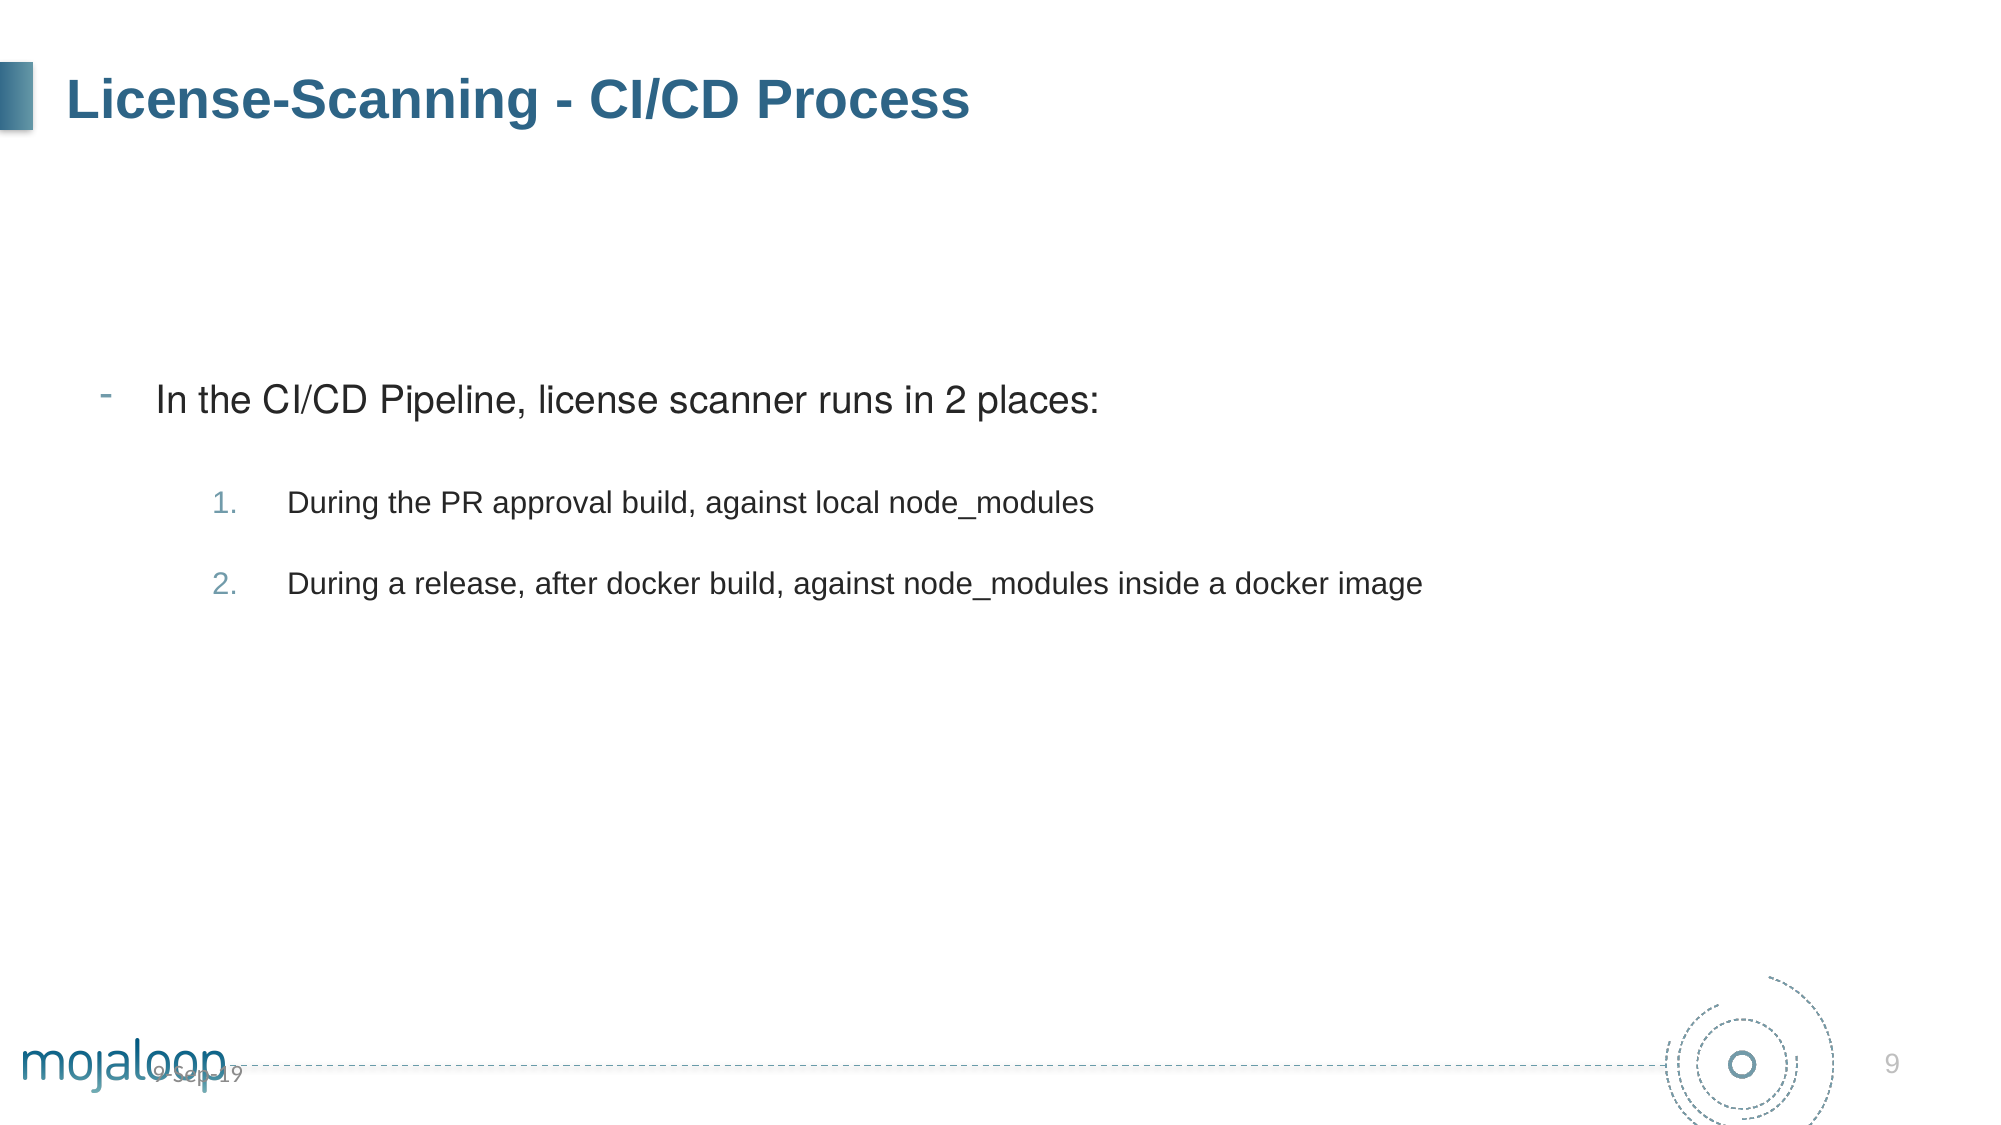

License-Scanning - CI/CD Process
In the CI/CD Pipeline, license scanner runs in 2 places:
During the PR approval build, against local node_modules
During a release, after docker build, against node_modules inside a docker image

9-Sep-19
9